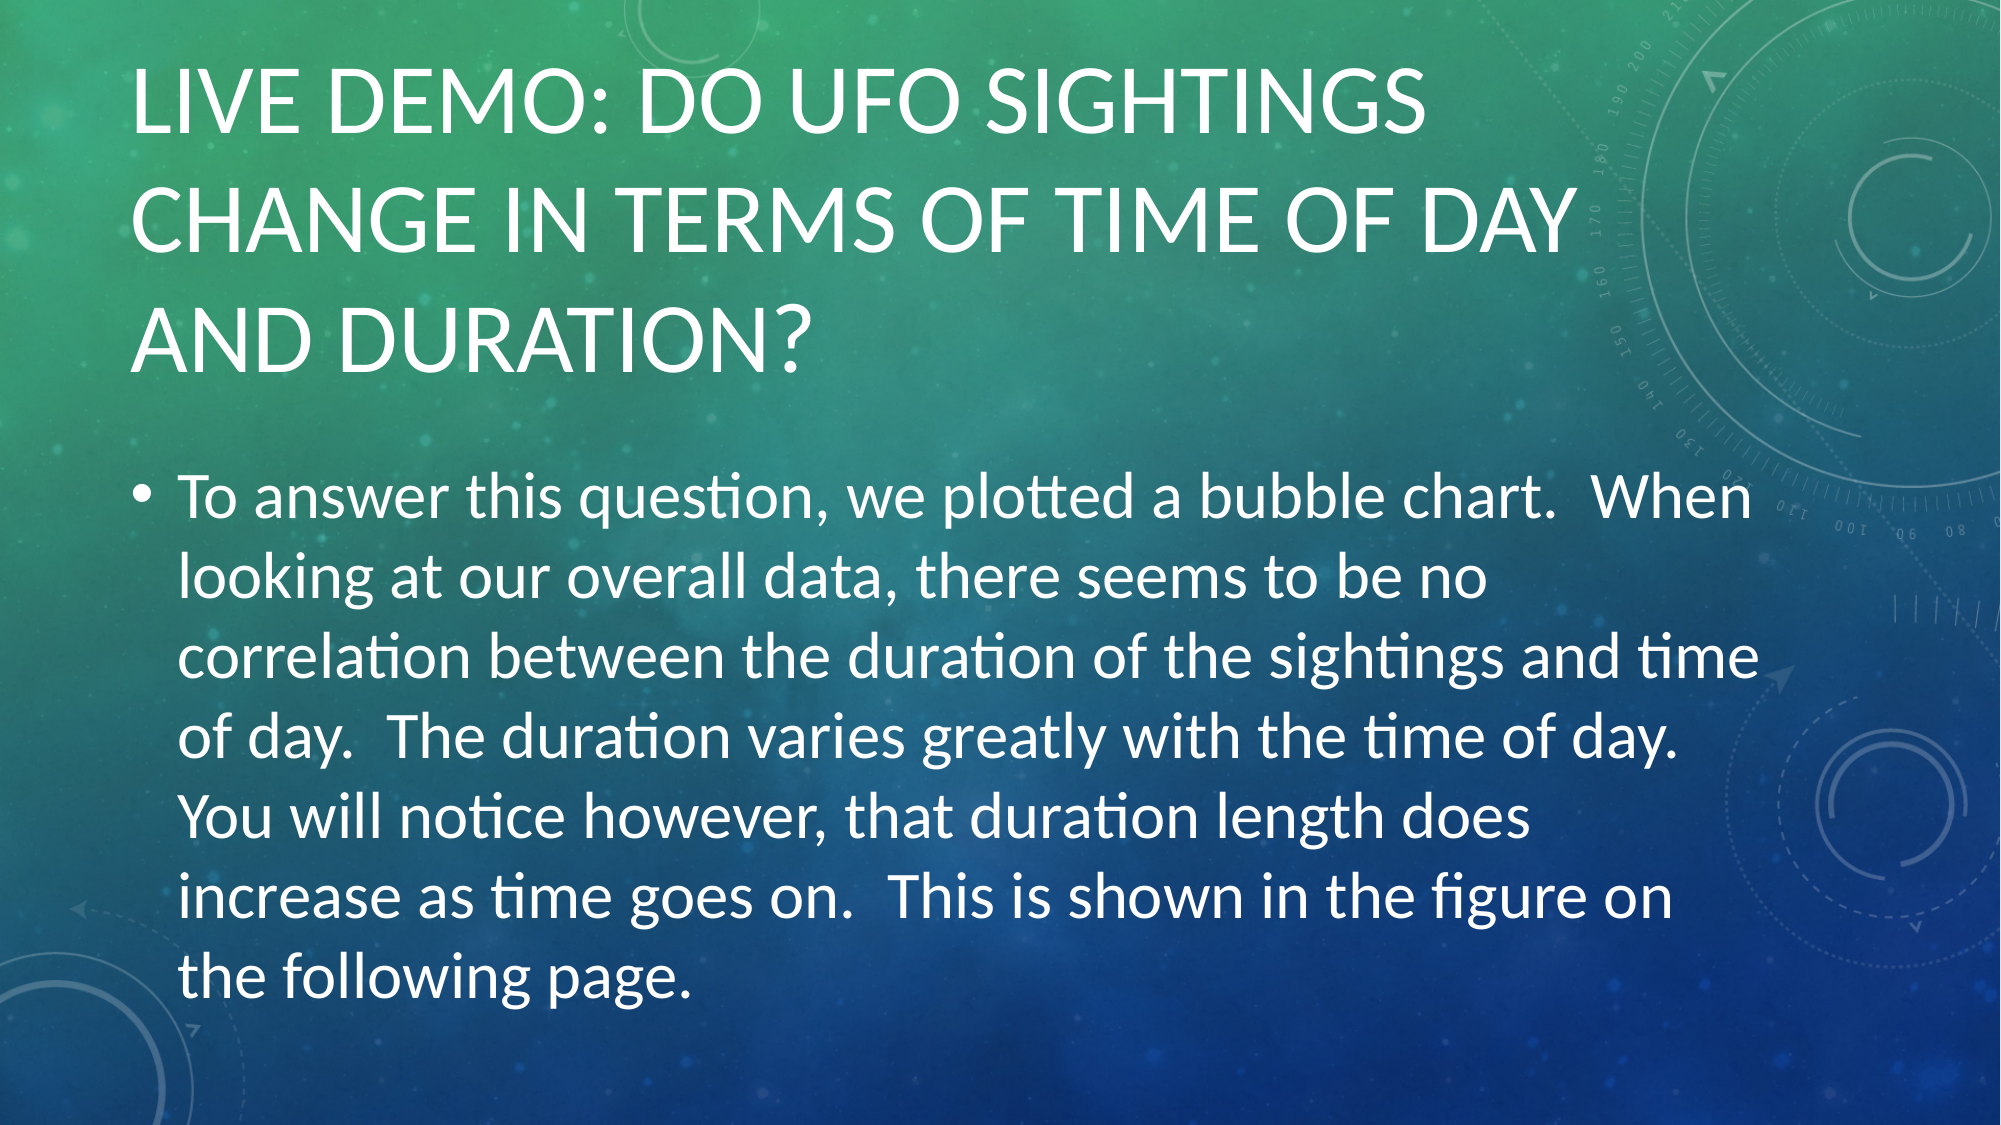

# Live Demo: Do UFO sightings change in terms of time of day and duration?
To answer this question, we plotted a bubble chart.  When looking at our overall data, there seems to be no correlation between the duration of the sightings and time of day.  The duration varies greatly with the time of day.  You will notice however, that duration length does increase as time goes on.  This is shown in the figure on the following page.